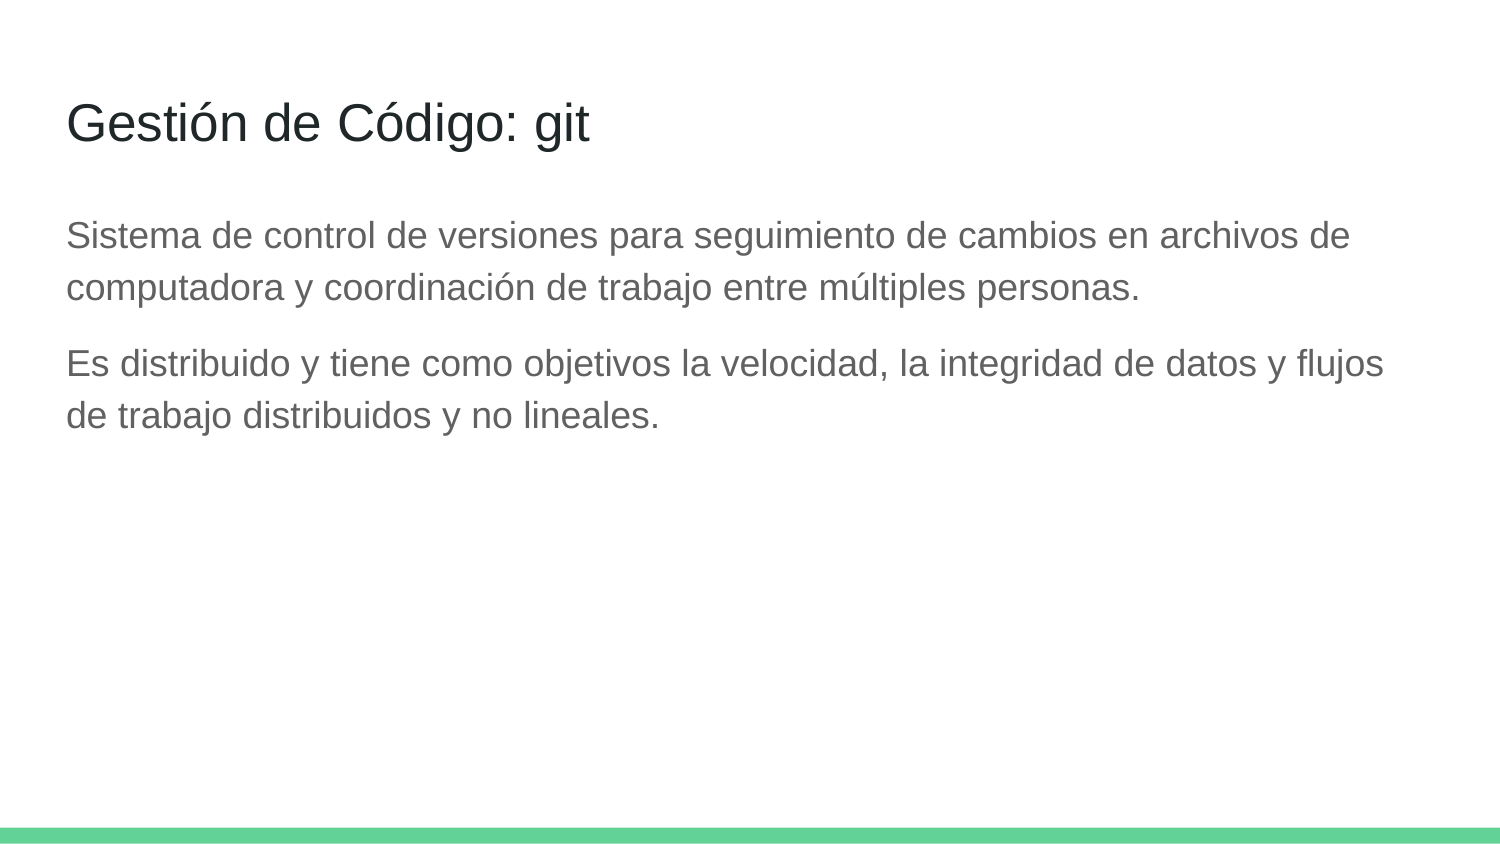

# Gestión de Código: git
Sistema de control de versiones para seguimiento de cambios en archivos de computadora y coordinación de trabajo entre múltiples personas.
Es distribuido y tiene como objetivos la velocidad, la integridad de datos y flujos de trabajo distribuidos y no lineales.